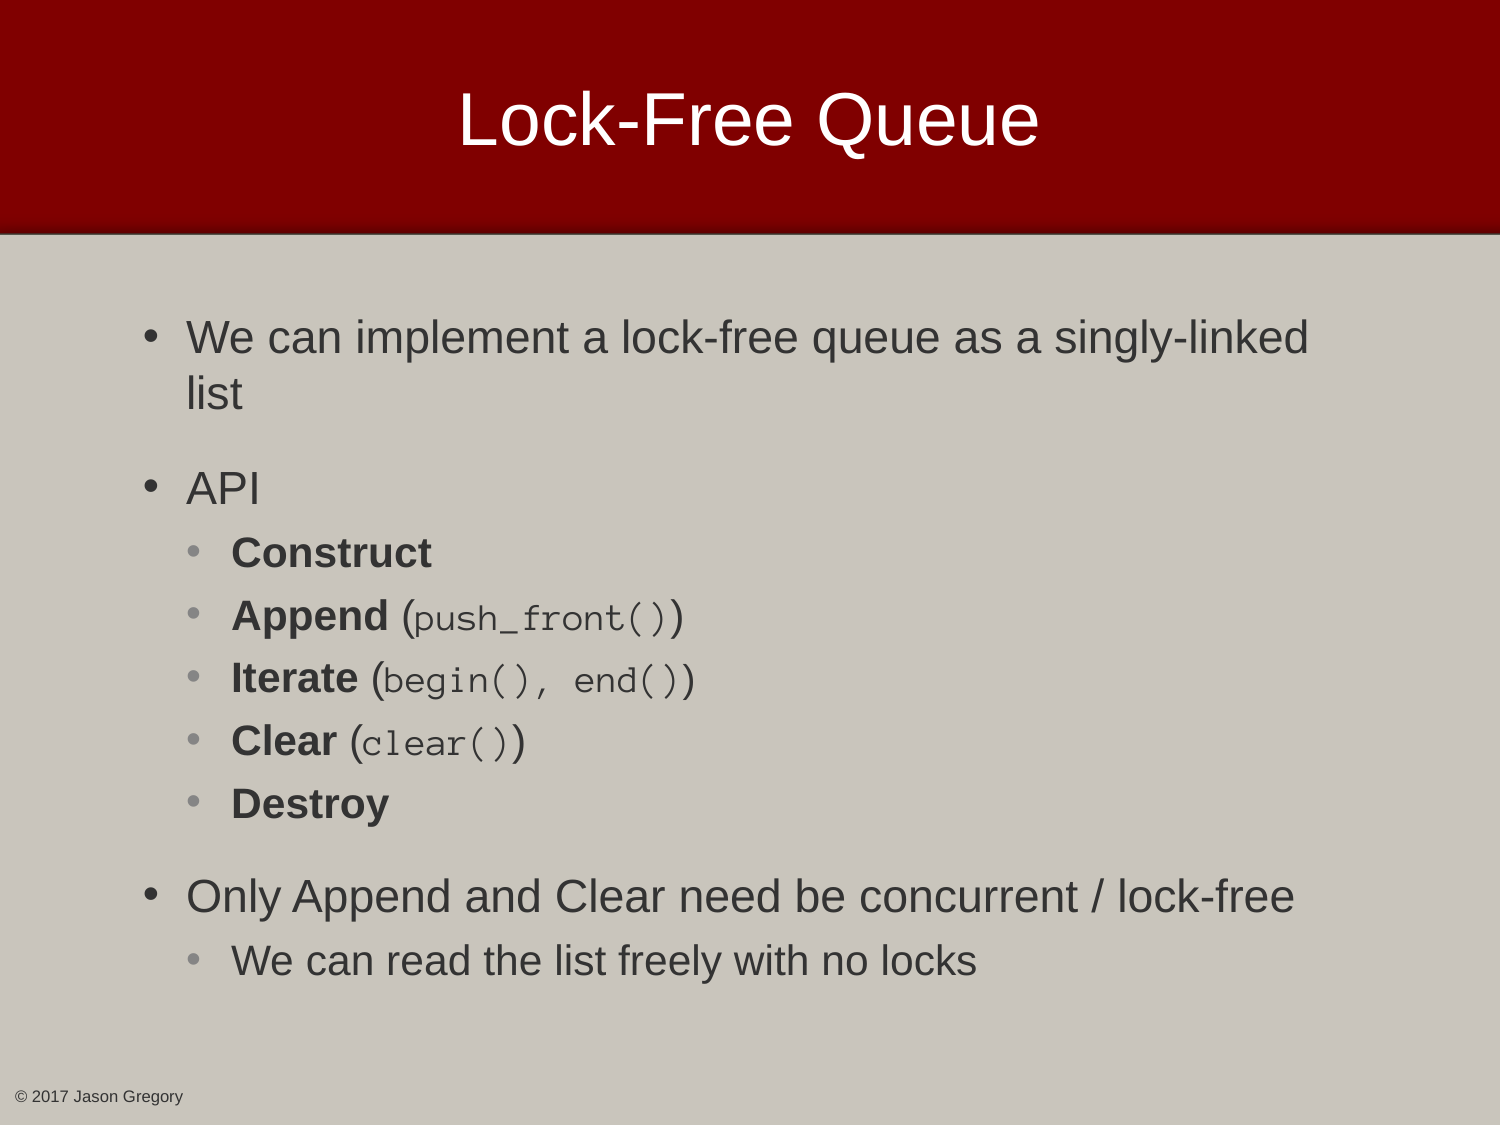

# Lock-Free Queue
We can implement a lock-free queue as a singly-linked list
API
Construct
Append (push_front())
Iterate (begin(), end())
Clear (clear())
Destroy
Only Append and Clear need be concurrent / lock-free
We can read the list freely with no locks
© 2017 Jason Gregory